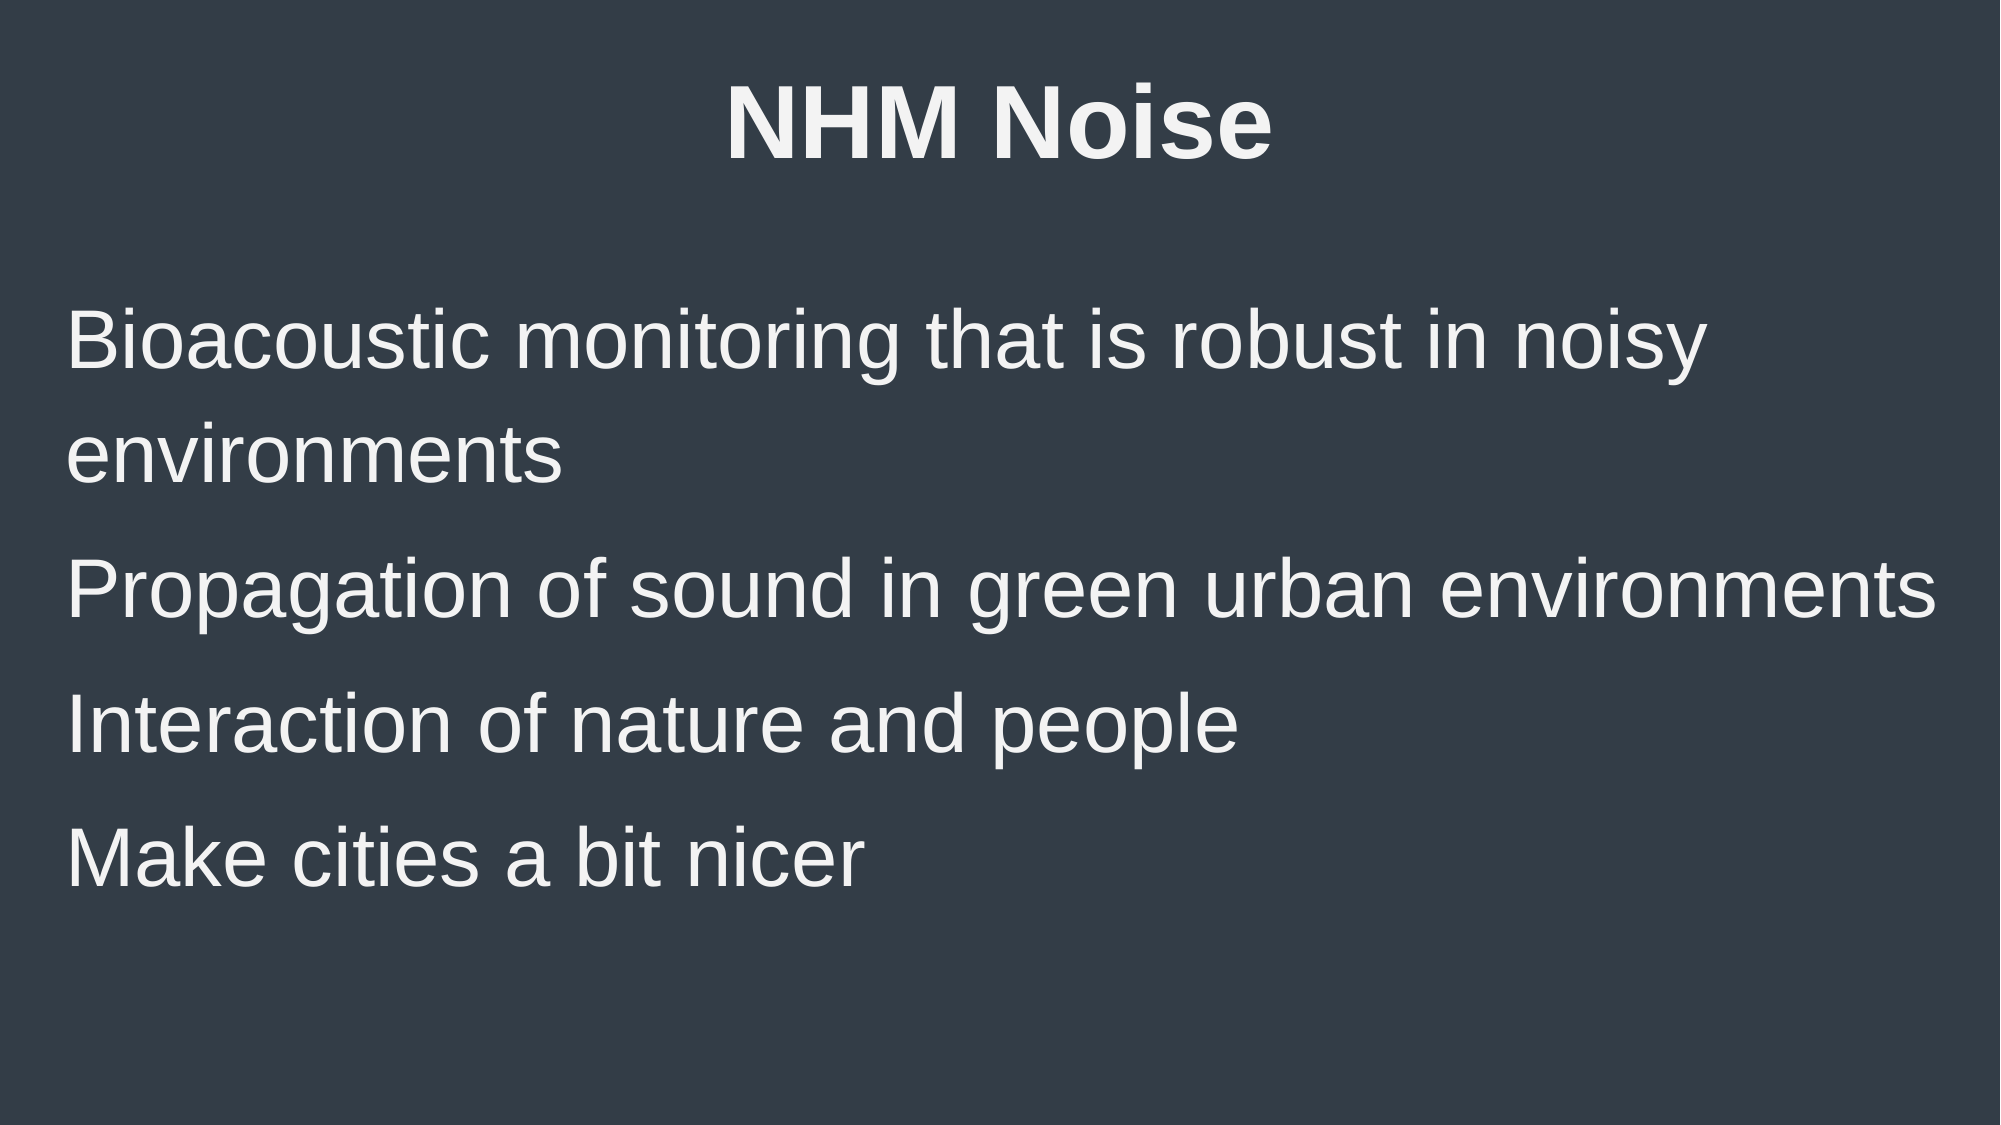

# NHM Noise
Bioacoustic monitoring that is robust in noisy environments
Propagation of sound in green urban environments
Interaction of nature and people
Make cities a bit nicer